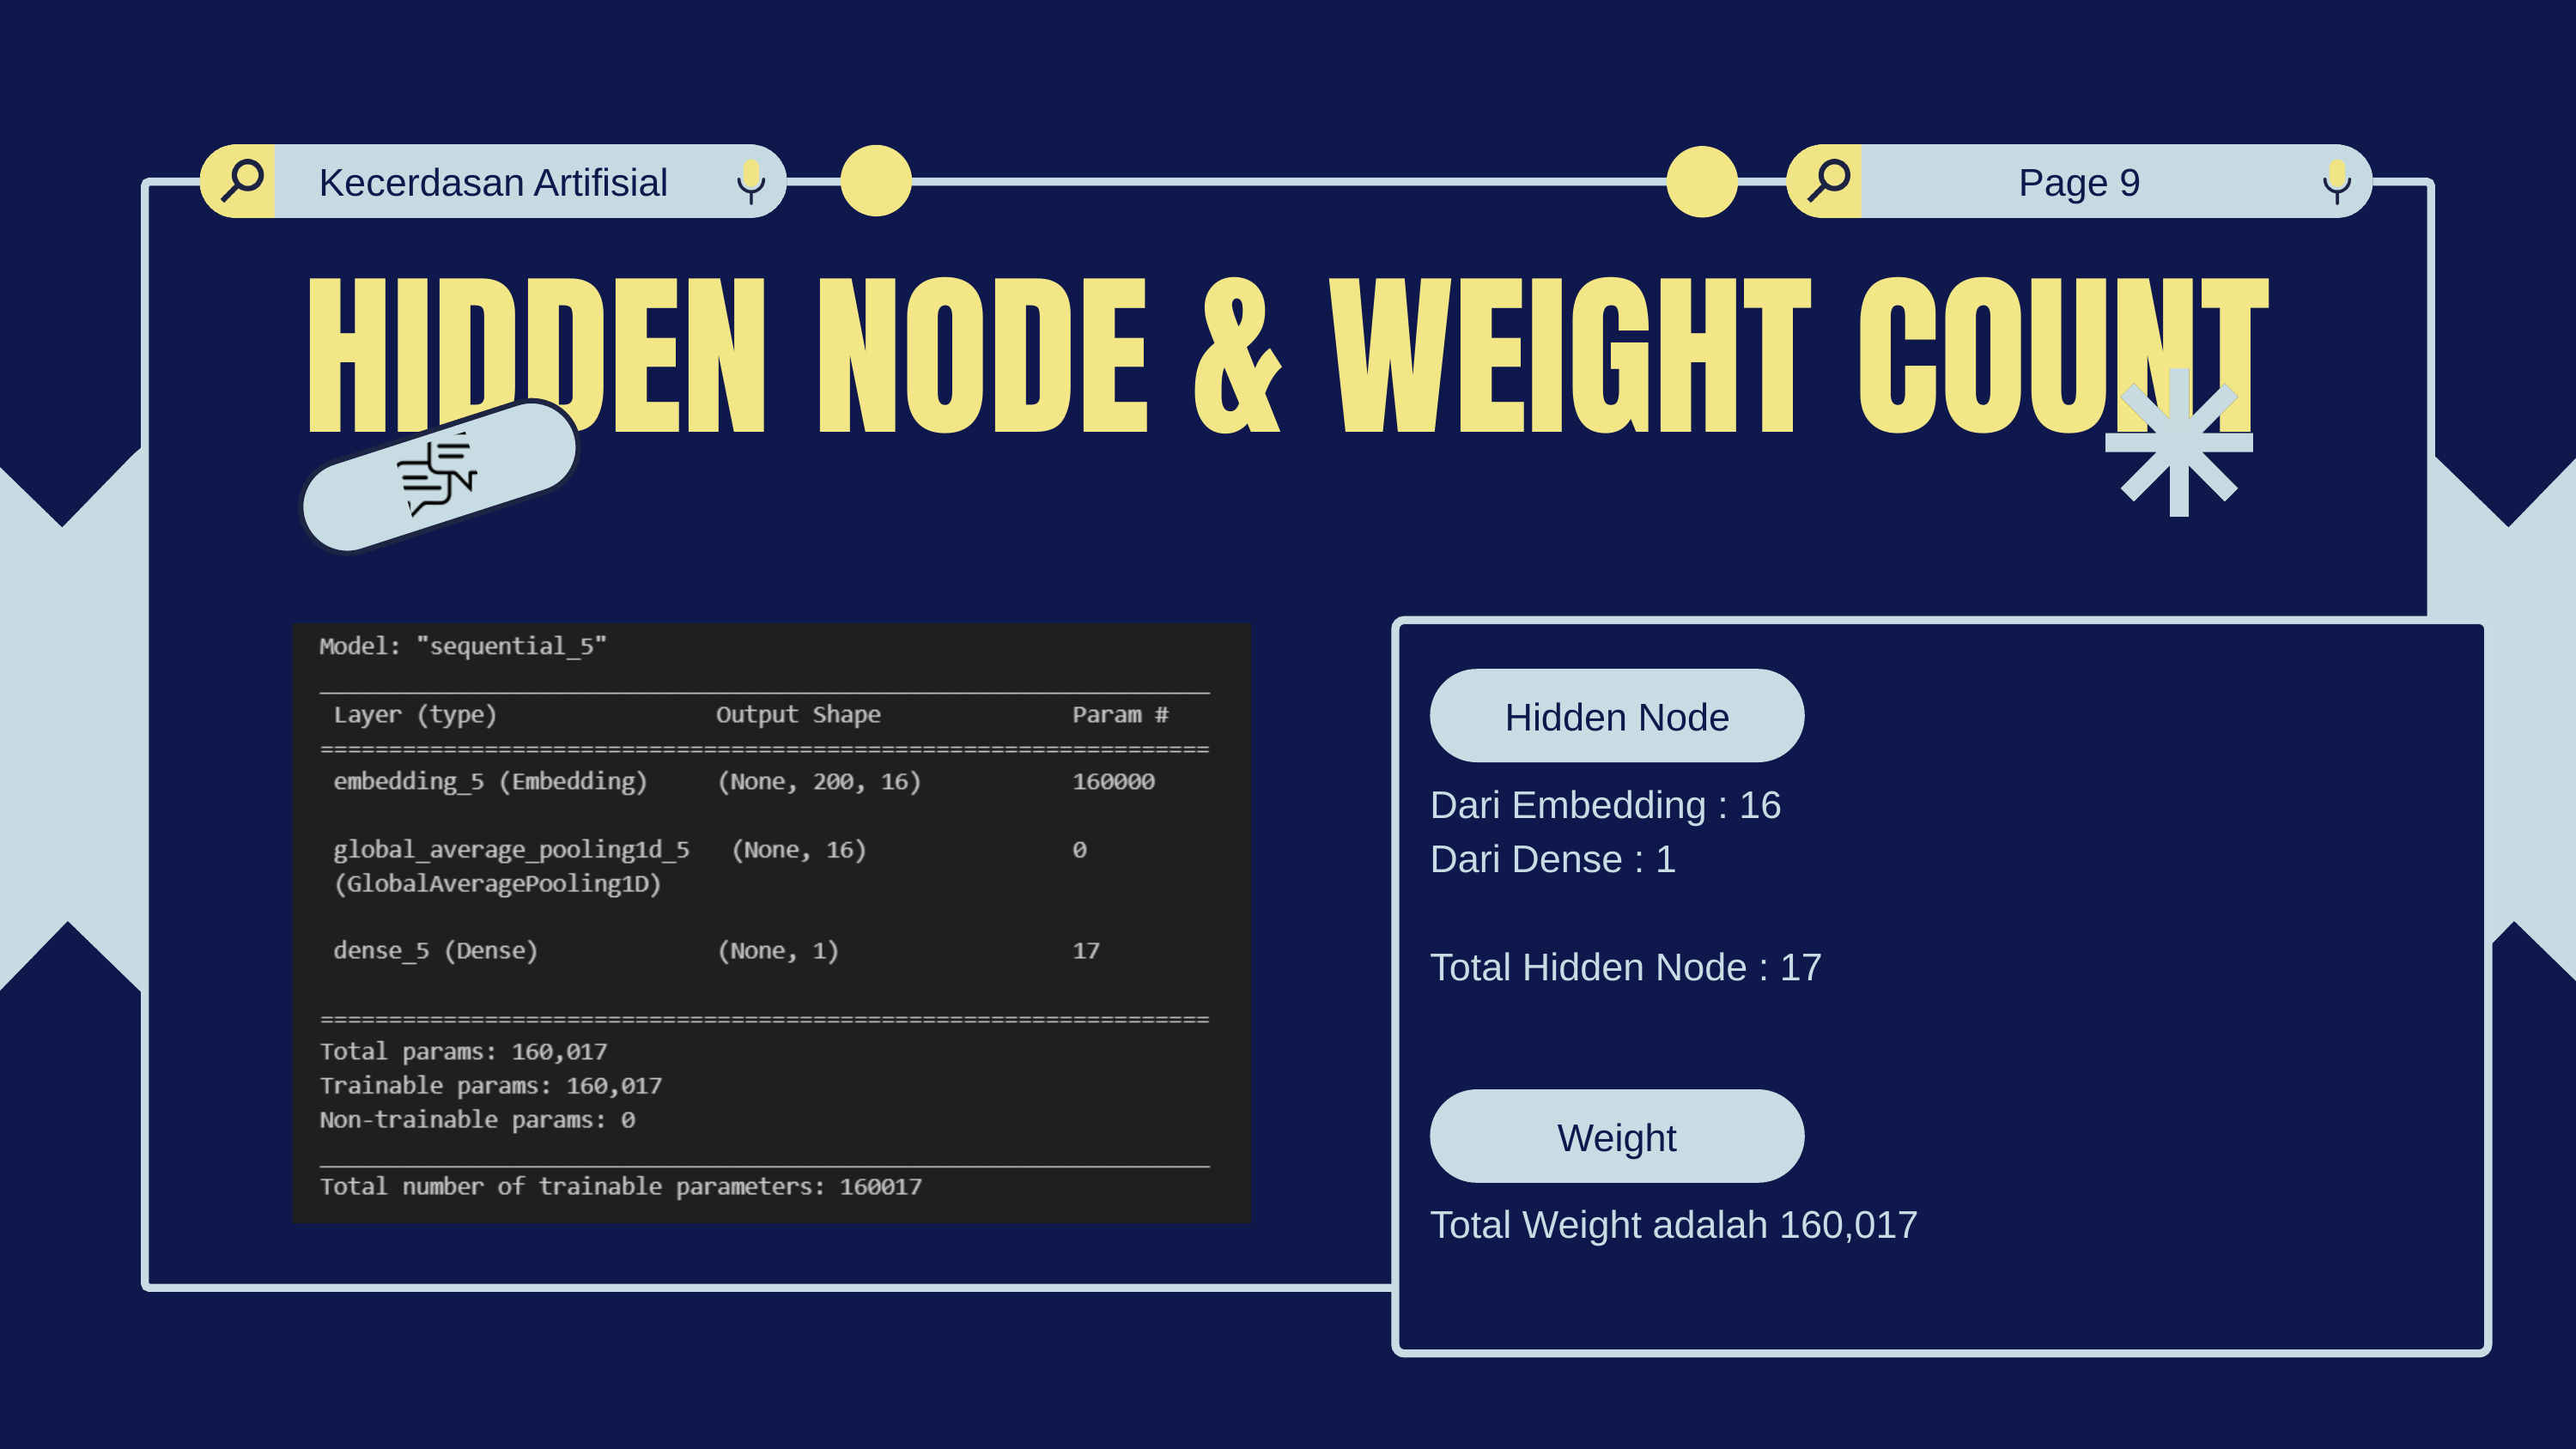

Kecerdasan Artifisial
Page 9

HIDDEN NODE & WEIGHT COUNT

Hidden Node
Dari Embedding : 16
Dari Dense : 1

Total Hidden Node : 17

Weight
Total Weight adalah 160,017